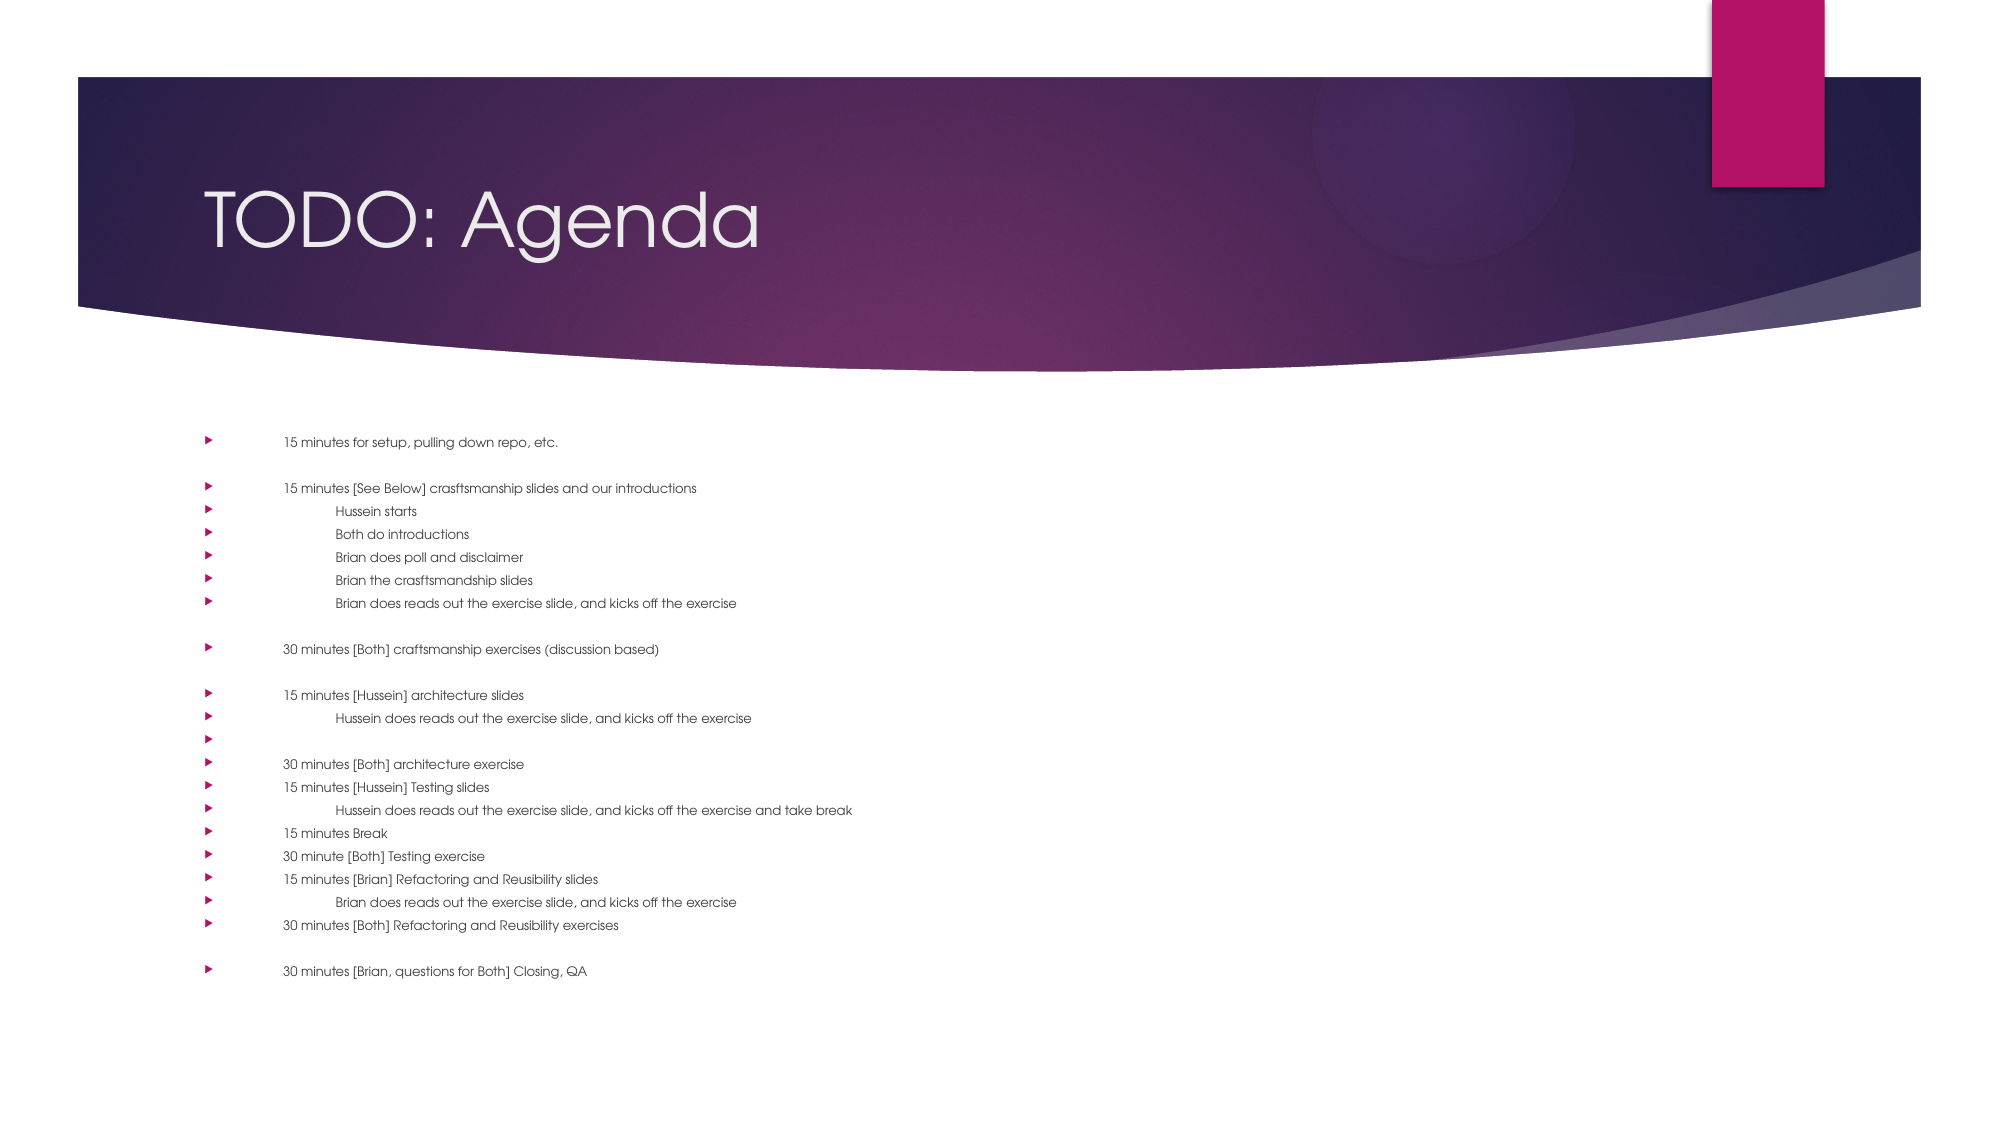

# TODO: Agenda
15 minutes for setup, pulling down repo, etc.

15 minutes [See Below] crasftsmanship slides and our introductions
	Hussein starts
	Both do introductions
	Brian does poll and disclaimer
	Brian the crasftsmandship slides
	Brian does reads out the exercise slide, and kicks off the exercise

30 minutes [Both] craftsmanship exercises (discussion based)

15 minutes [Hussein] architecture slides
	Hussein does reads out the exercise slide, and kicks off the exercise

30 minutes [Both] architecture exercise
15 minutes [Hussein] Testing slides
	Hussein does reads out the exercise slide, and kicks off the exercise and take break
15 minutes Break
30 minute [Both] Testing exercise
15 minutes [Brian] Refactoring and Reusibility slides
	Brian does reads out the exercise slide, and kicks off the exercise
30 minutes [Both] Refactoring and Reusibility exercises

30 minutes [Brian, questions for Both] Closing, QA